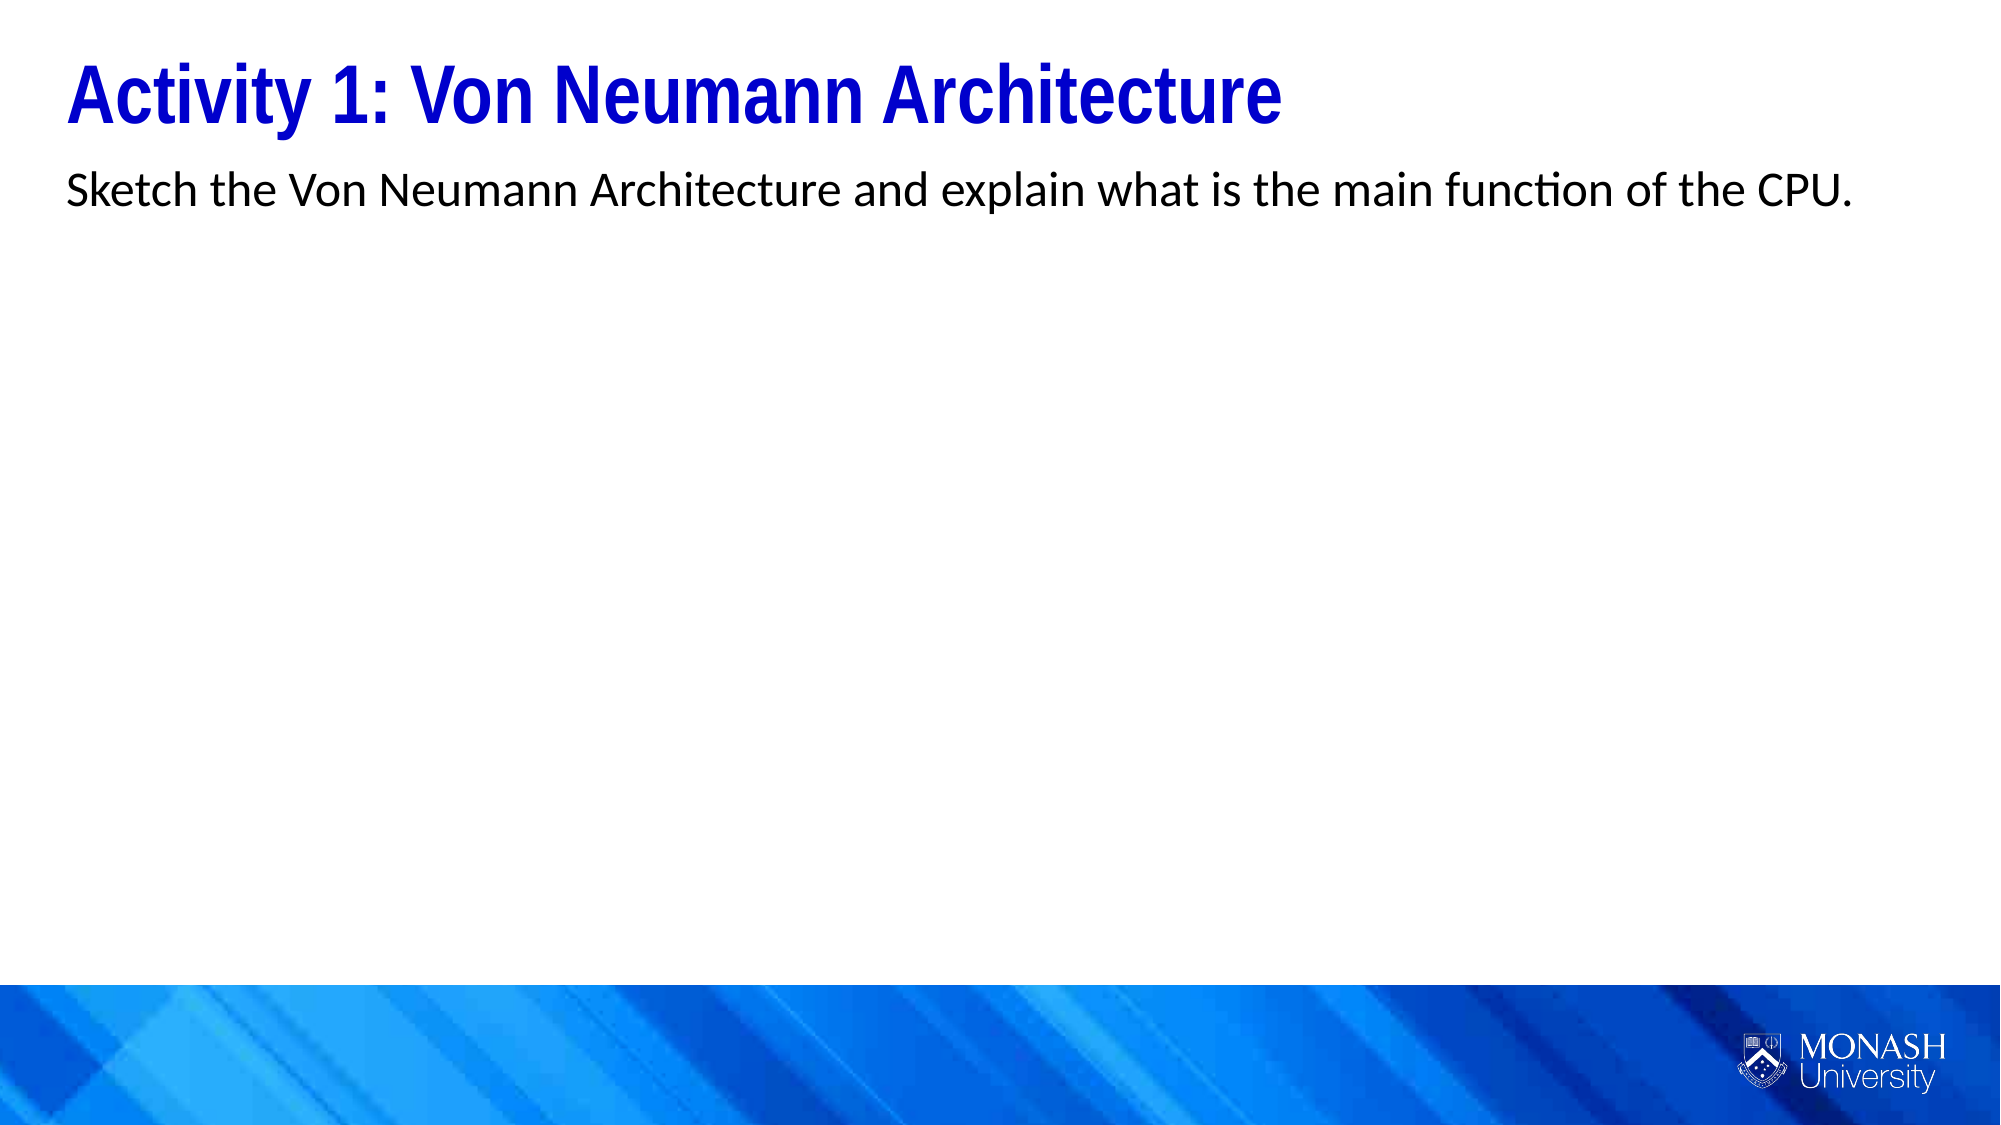

Activity 1: Von Neumann Architecture
Sketch the Von Neumann Architecture and explain what is the main function of the CPU.